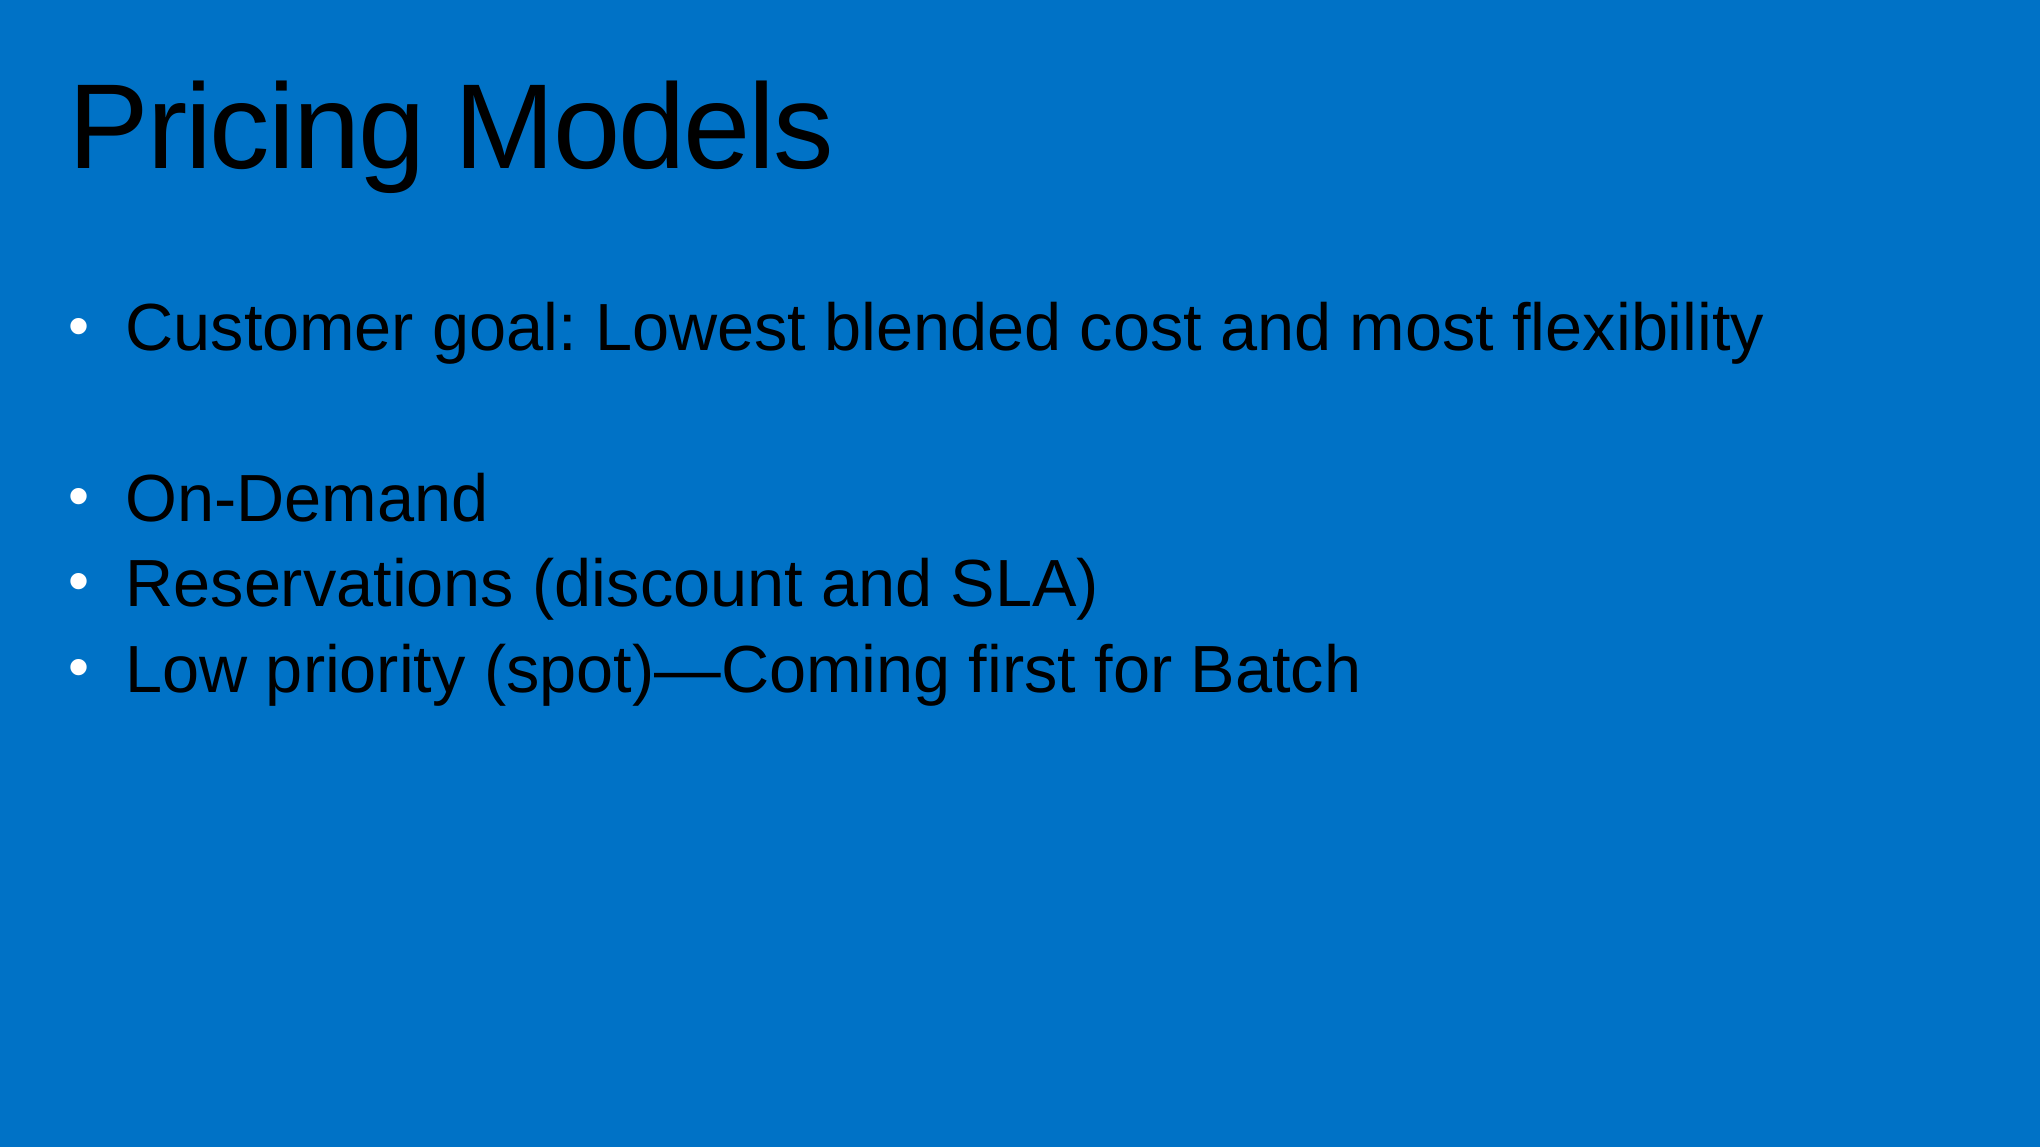

# Pricing Models
Customer goal: Lowest blended cost and most flexibility

On-Demand
Reservations (discount and SLA)
Low priority (spot)—Coming first for Batch